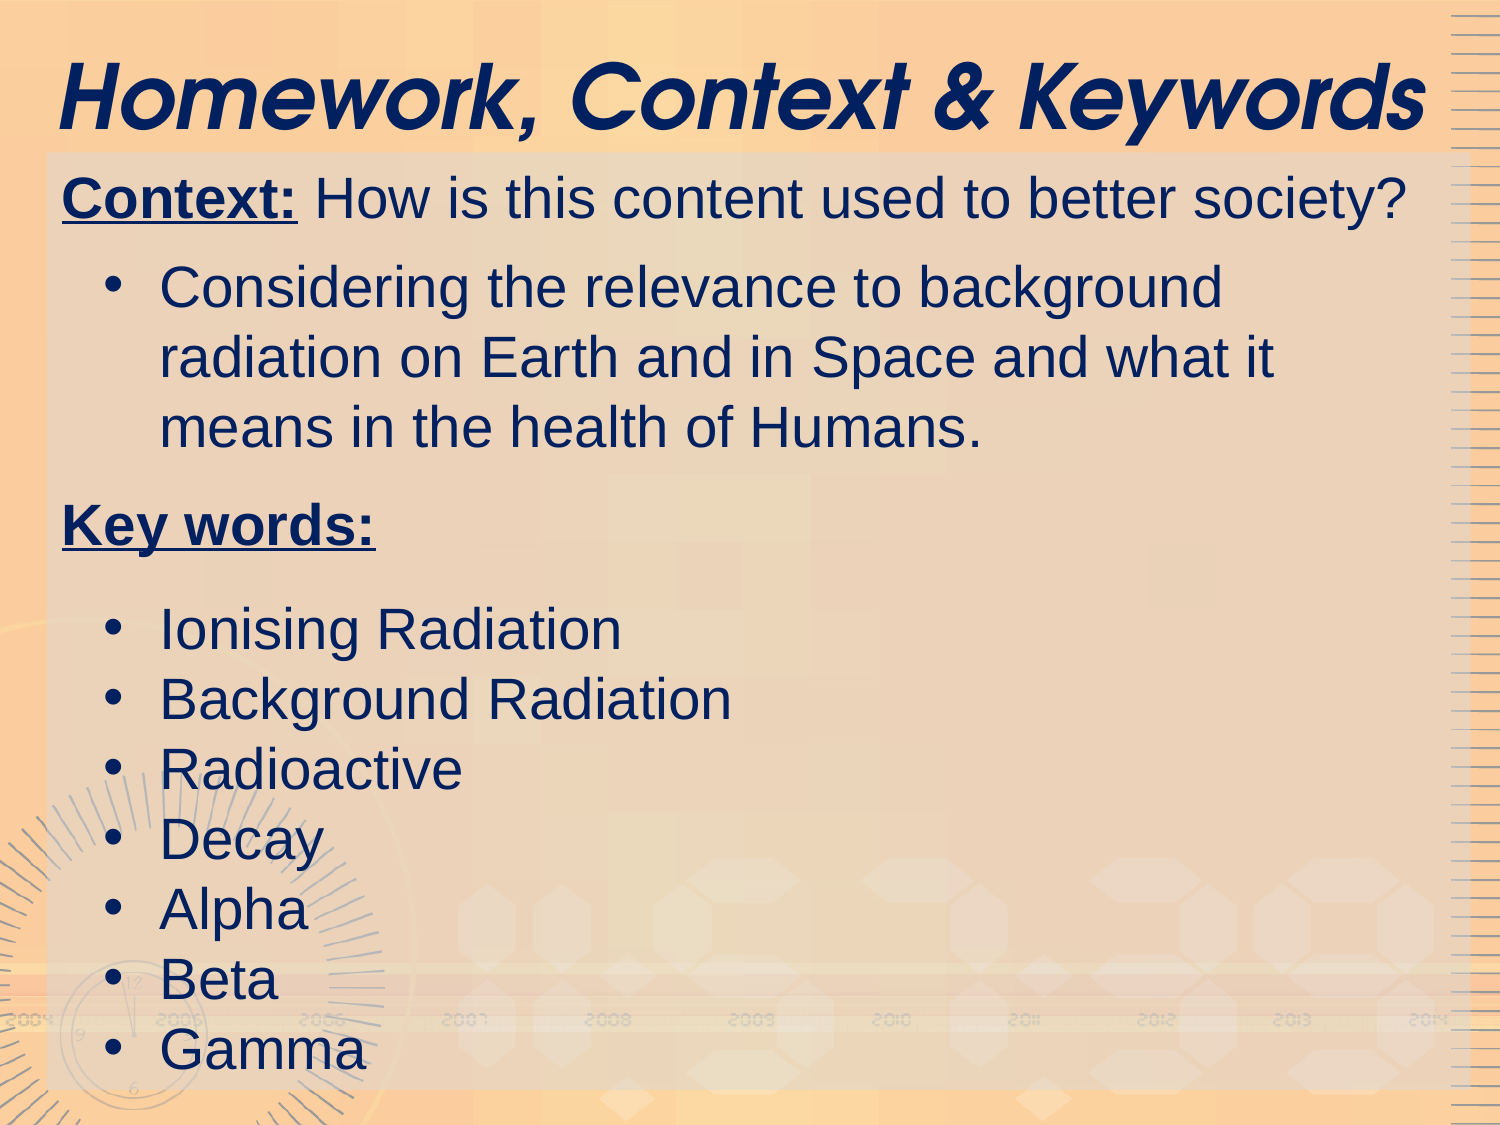

# Homework, Context & Keywords
Context: How is this content used to better society?

Key words:
Considering the relevance to background radiation on Earth and in Space and what it means in the health of Humans.
Ionising Radiation
Background Radiation
Radioactive
Decay
Alpha
Beta
Gamma